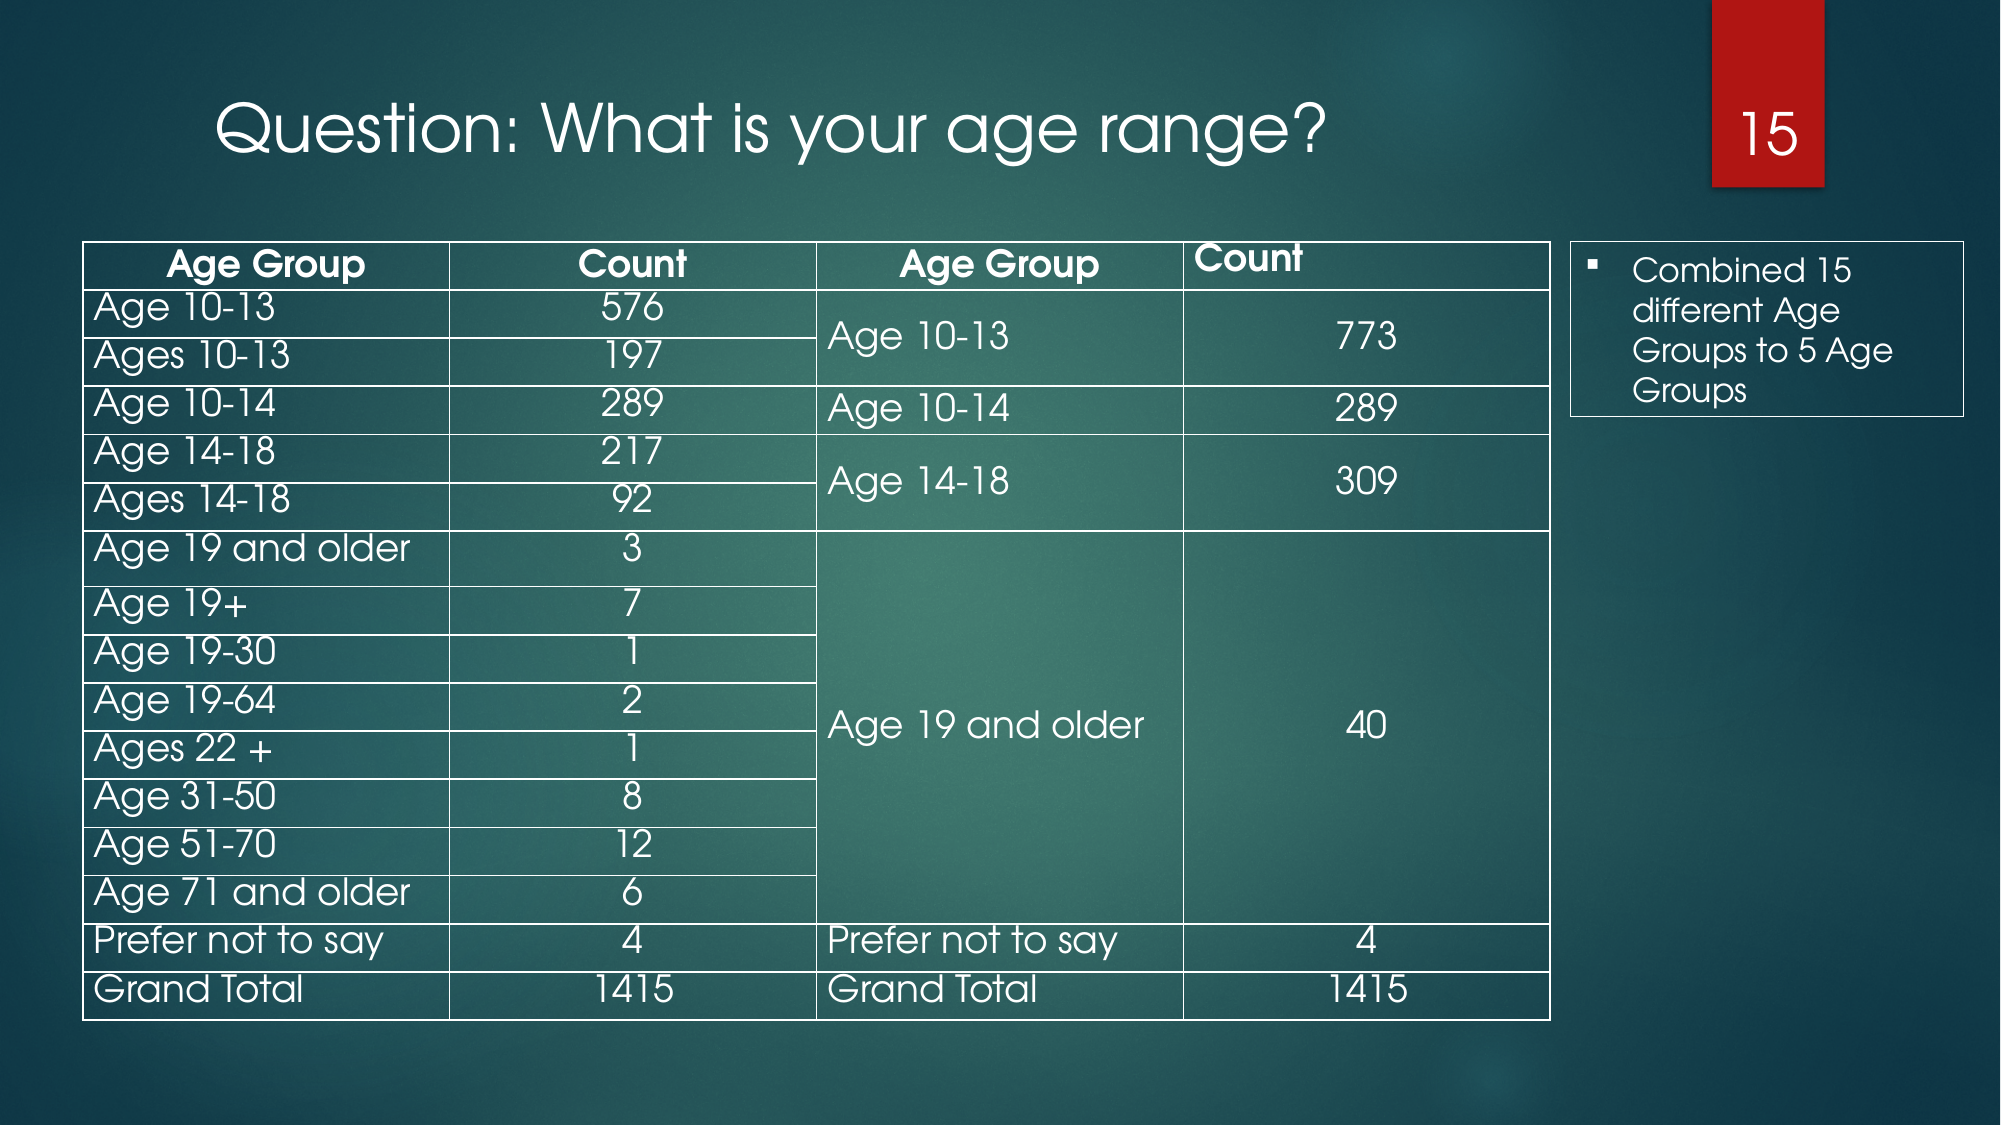

15
Question: What is your age range?
| Age Group | Count | Age Group | Count |
| --- | --- | --- | --- |
| Age 10-13 | 576 | Age 10-13 | 773 |
| Ages 10-13 | 197 |  |  |
| Age 10-14 | 289 | Age 10-14 | 289 |
| Age 14-18 | 217 | Age 14-18 | 309 |
| Ages 14-18 | 92 |  |  |
| Age 19 and older | 3 | Age 19 and older | 40 |
| Age 19+ | 7 |  |  |
| Age 19-30 | 1 |  |  |
| Age 19-64 | 2 |  |  |
| Ages 22 + | 1 |  |  |
| Age 31-50 | 8 |  |  |
| Age 51-70 | 12 |  |  |
| Age 71 and older | 6 |  |  |
| Prefer not to say | 4 | Prefer not to say | 4 |
| Grand Total | 1415 | Grand Total | 1415 |
Combined 15 different Age Groups to 5 Age Groups